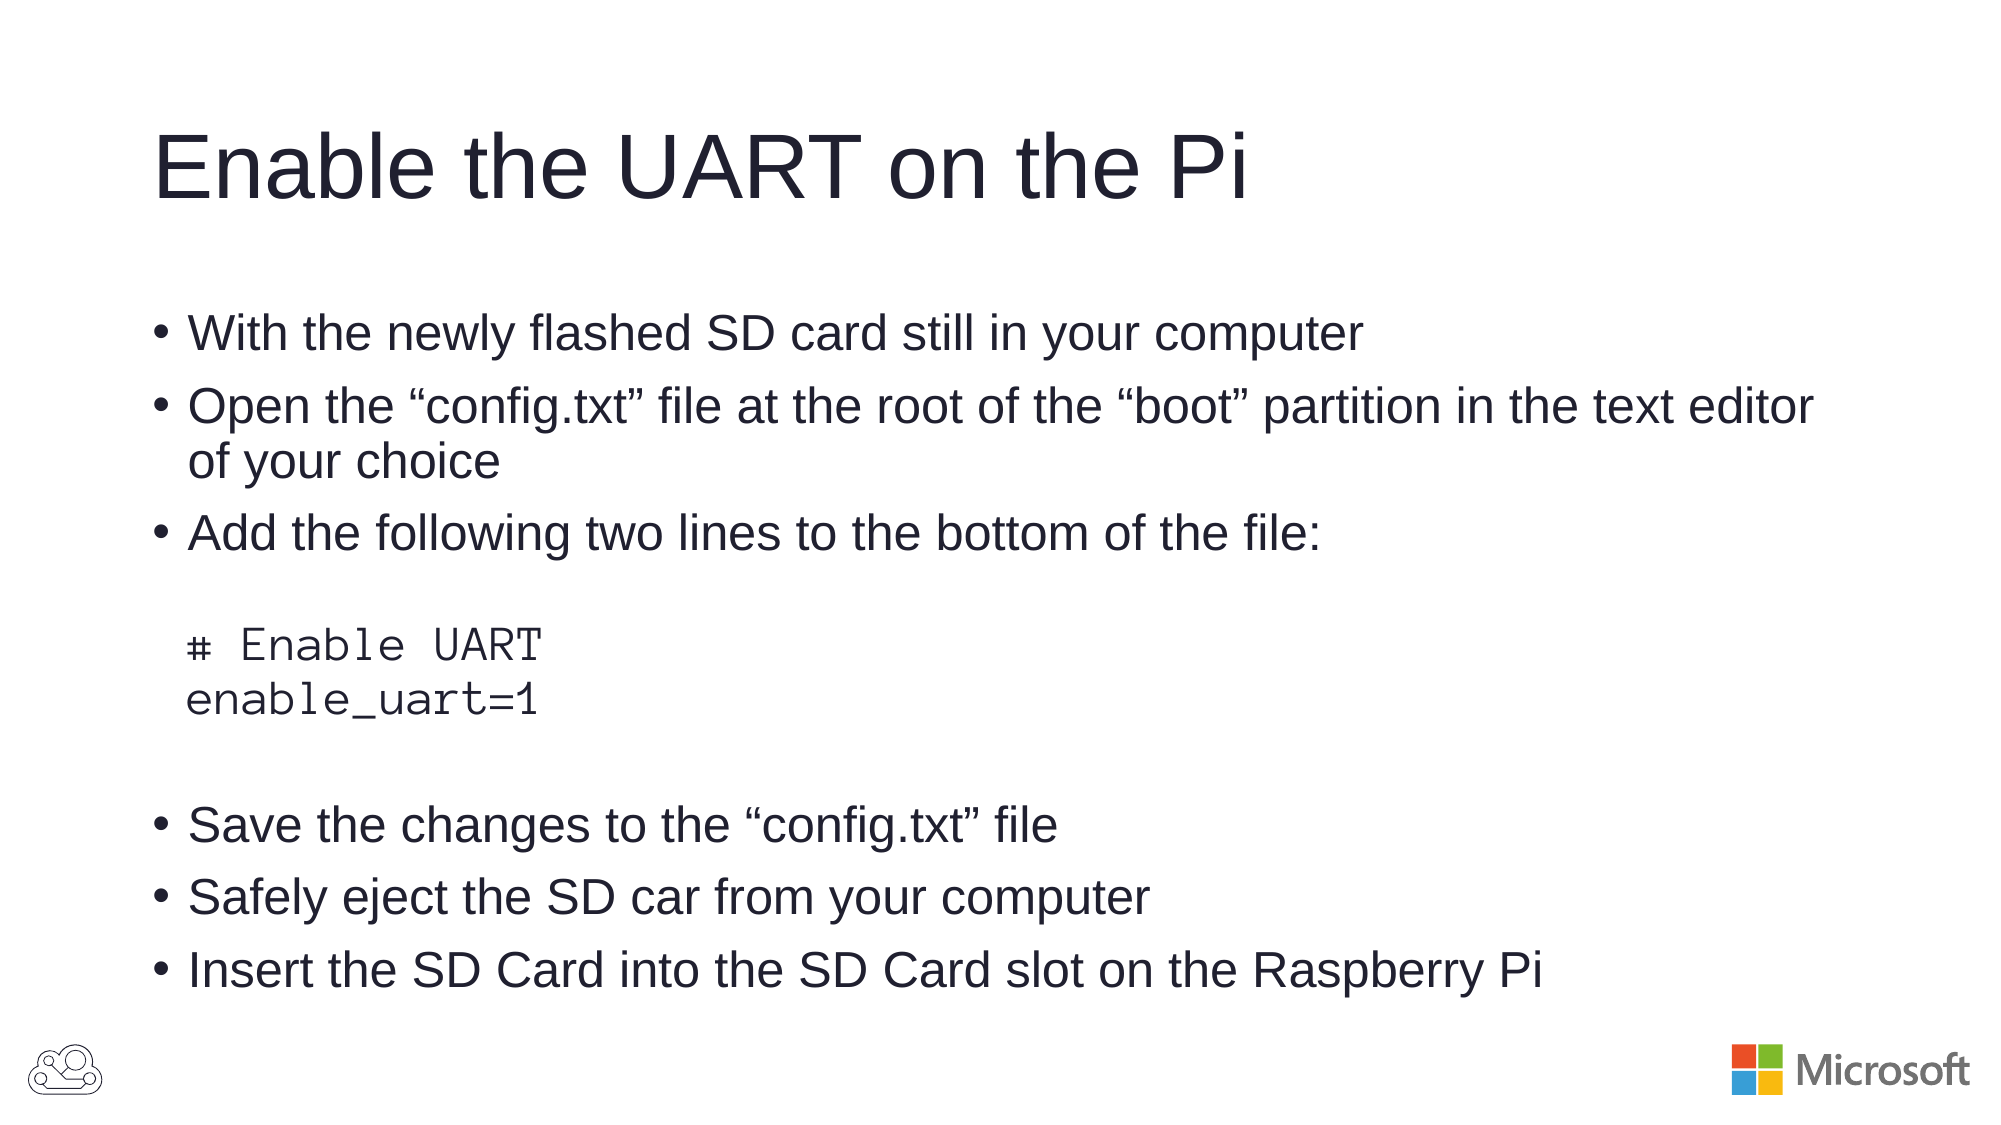

# Enable the UART on the Pi
With the newly flashed SD card still in your computer
Open the “config.txt” file at the root of the “boot” partition in the text editor of your choice
Add the following two lines to the bottom of the file:
# Enable UART
enable_uart=1
Save the changes to the “config.txt” file
Safely eject the SD car from your computer
Insert the SD Card into the SD Card slot on the Raspberry Pi